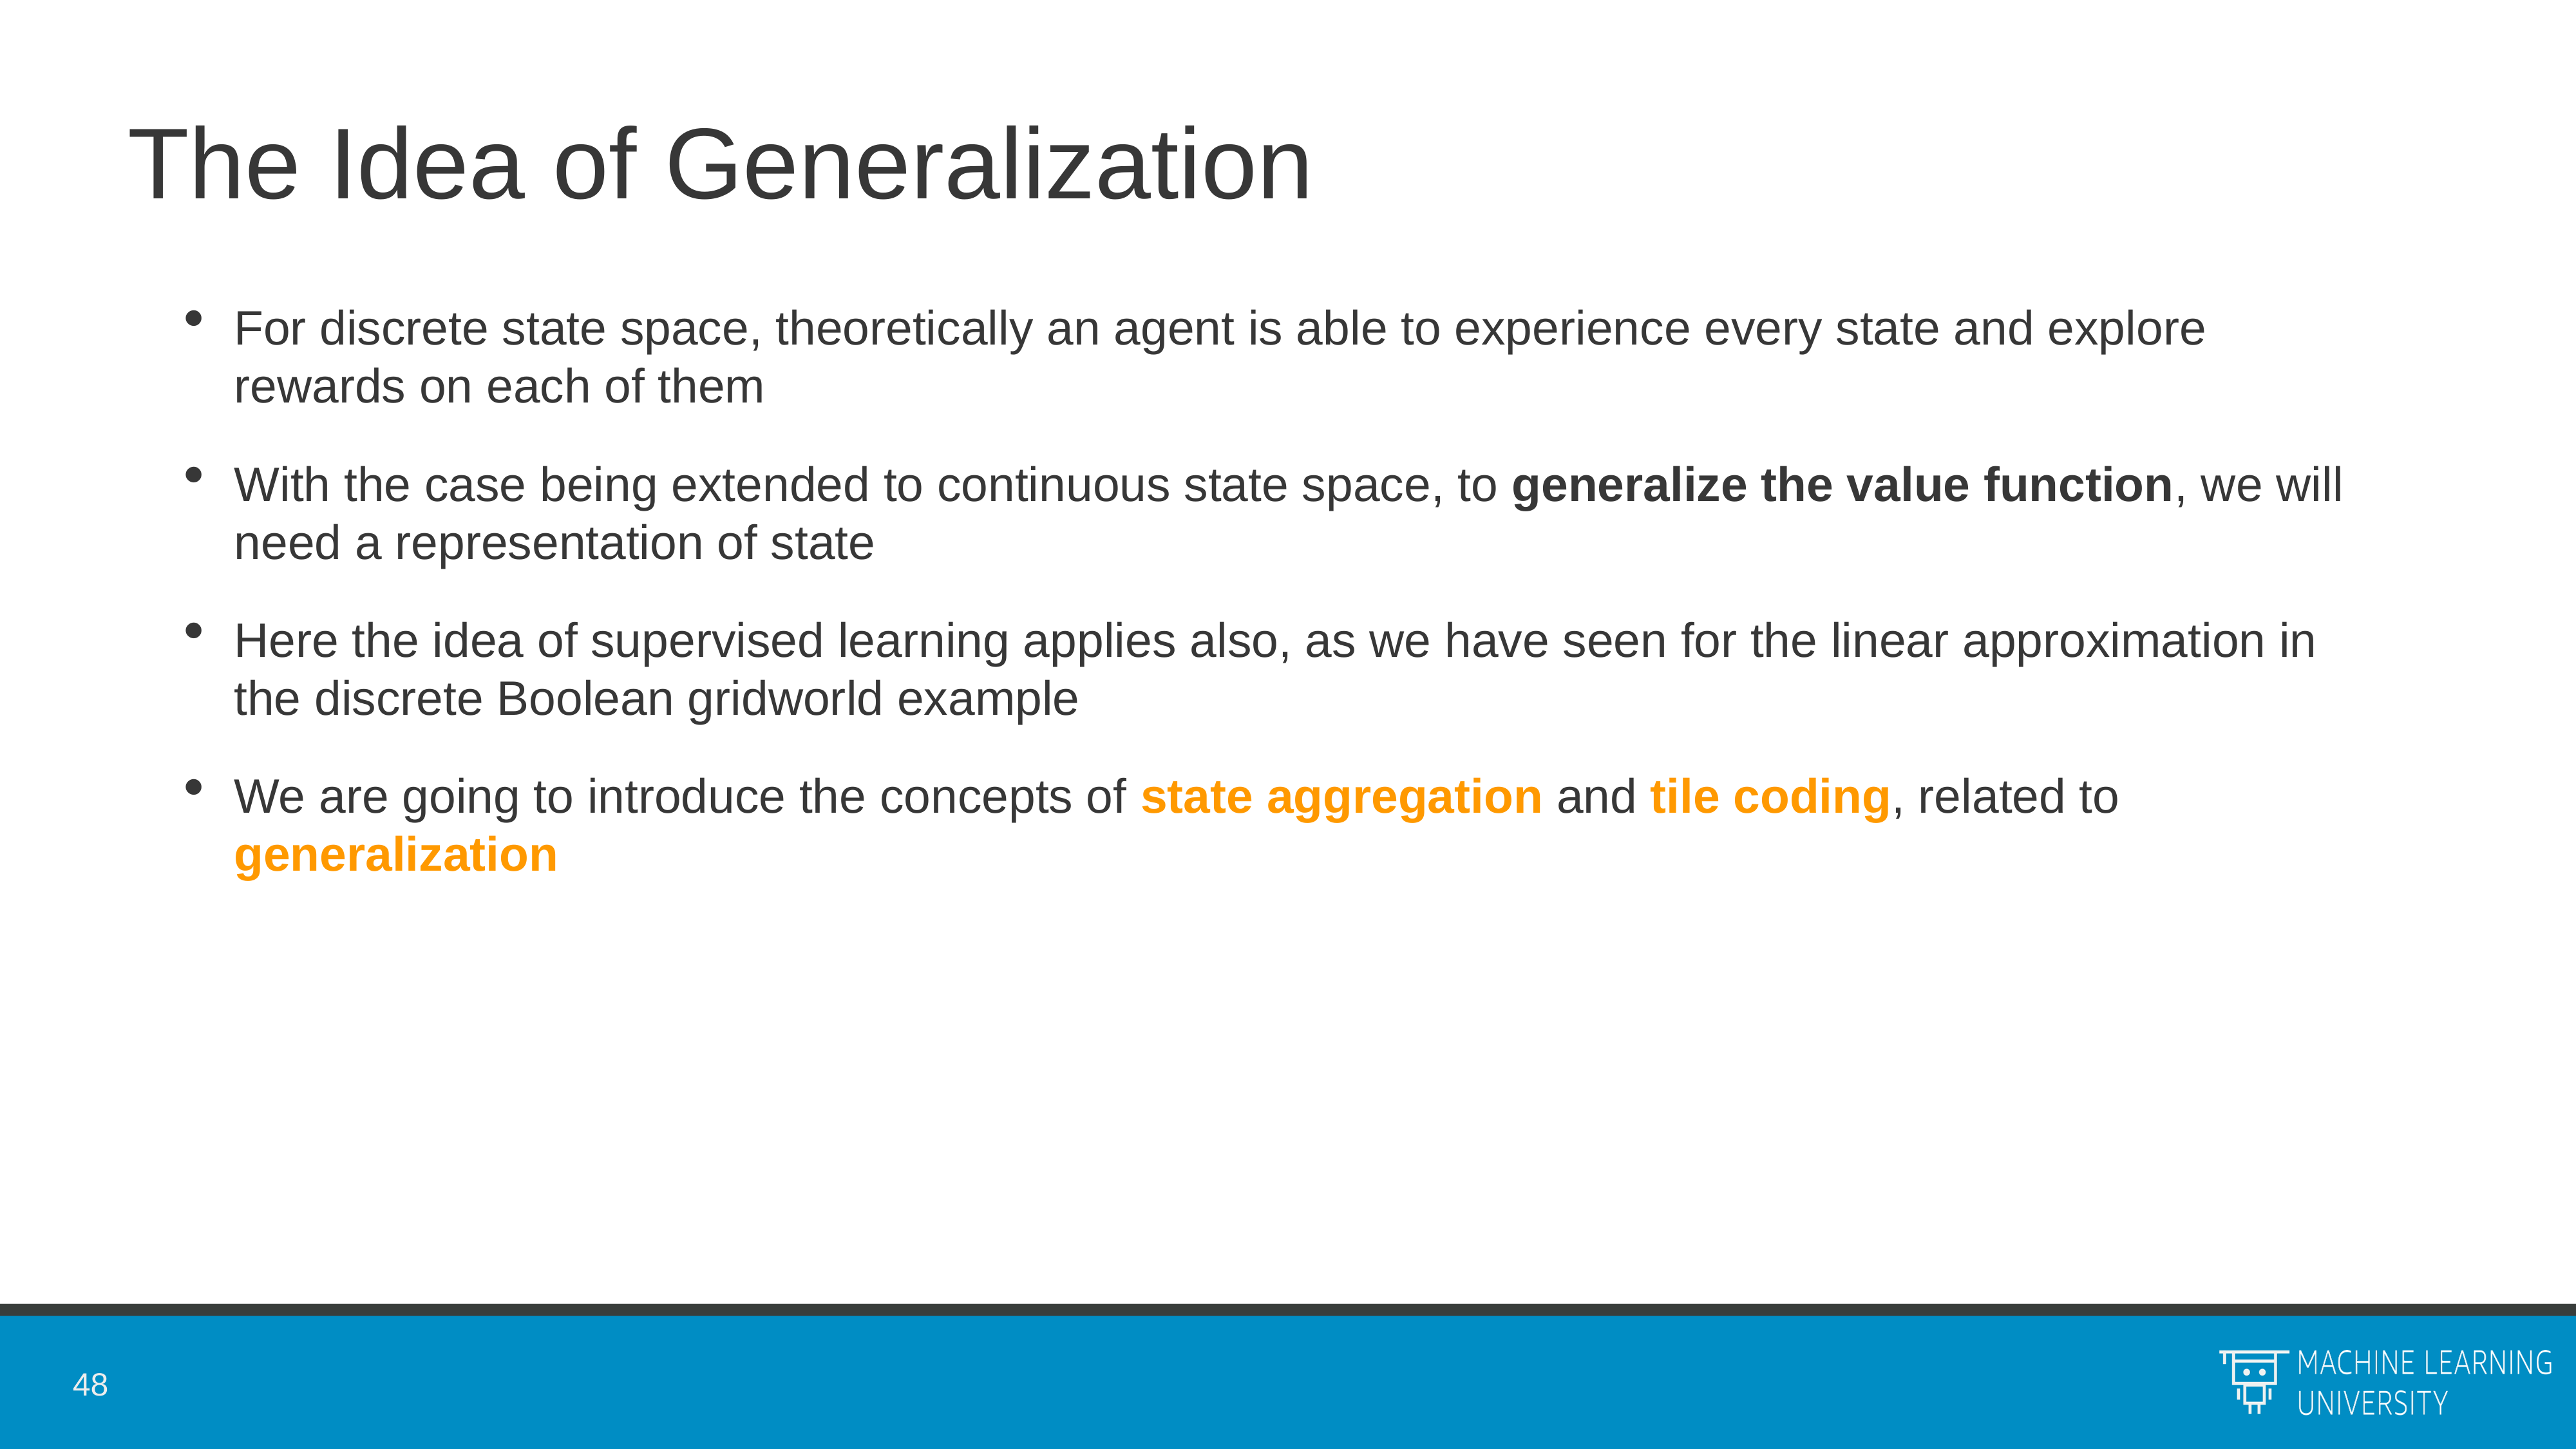

# The Idea of Generalization
For discrete state space, theoretically an agent is able to experience every state and explore rewards on each of them
With the case being extended to continuous state space, to generalize the value function, we will need a representation of state
Here the idea of supervised learning applies also, as we have seen for the linear approximation in the discrete Boolean gridworld example
We are going to introduce the concepts of state aggregation and tile coding, related to generalization
48